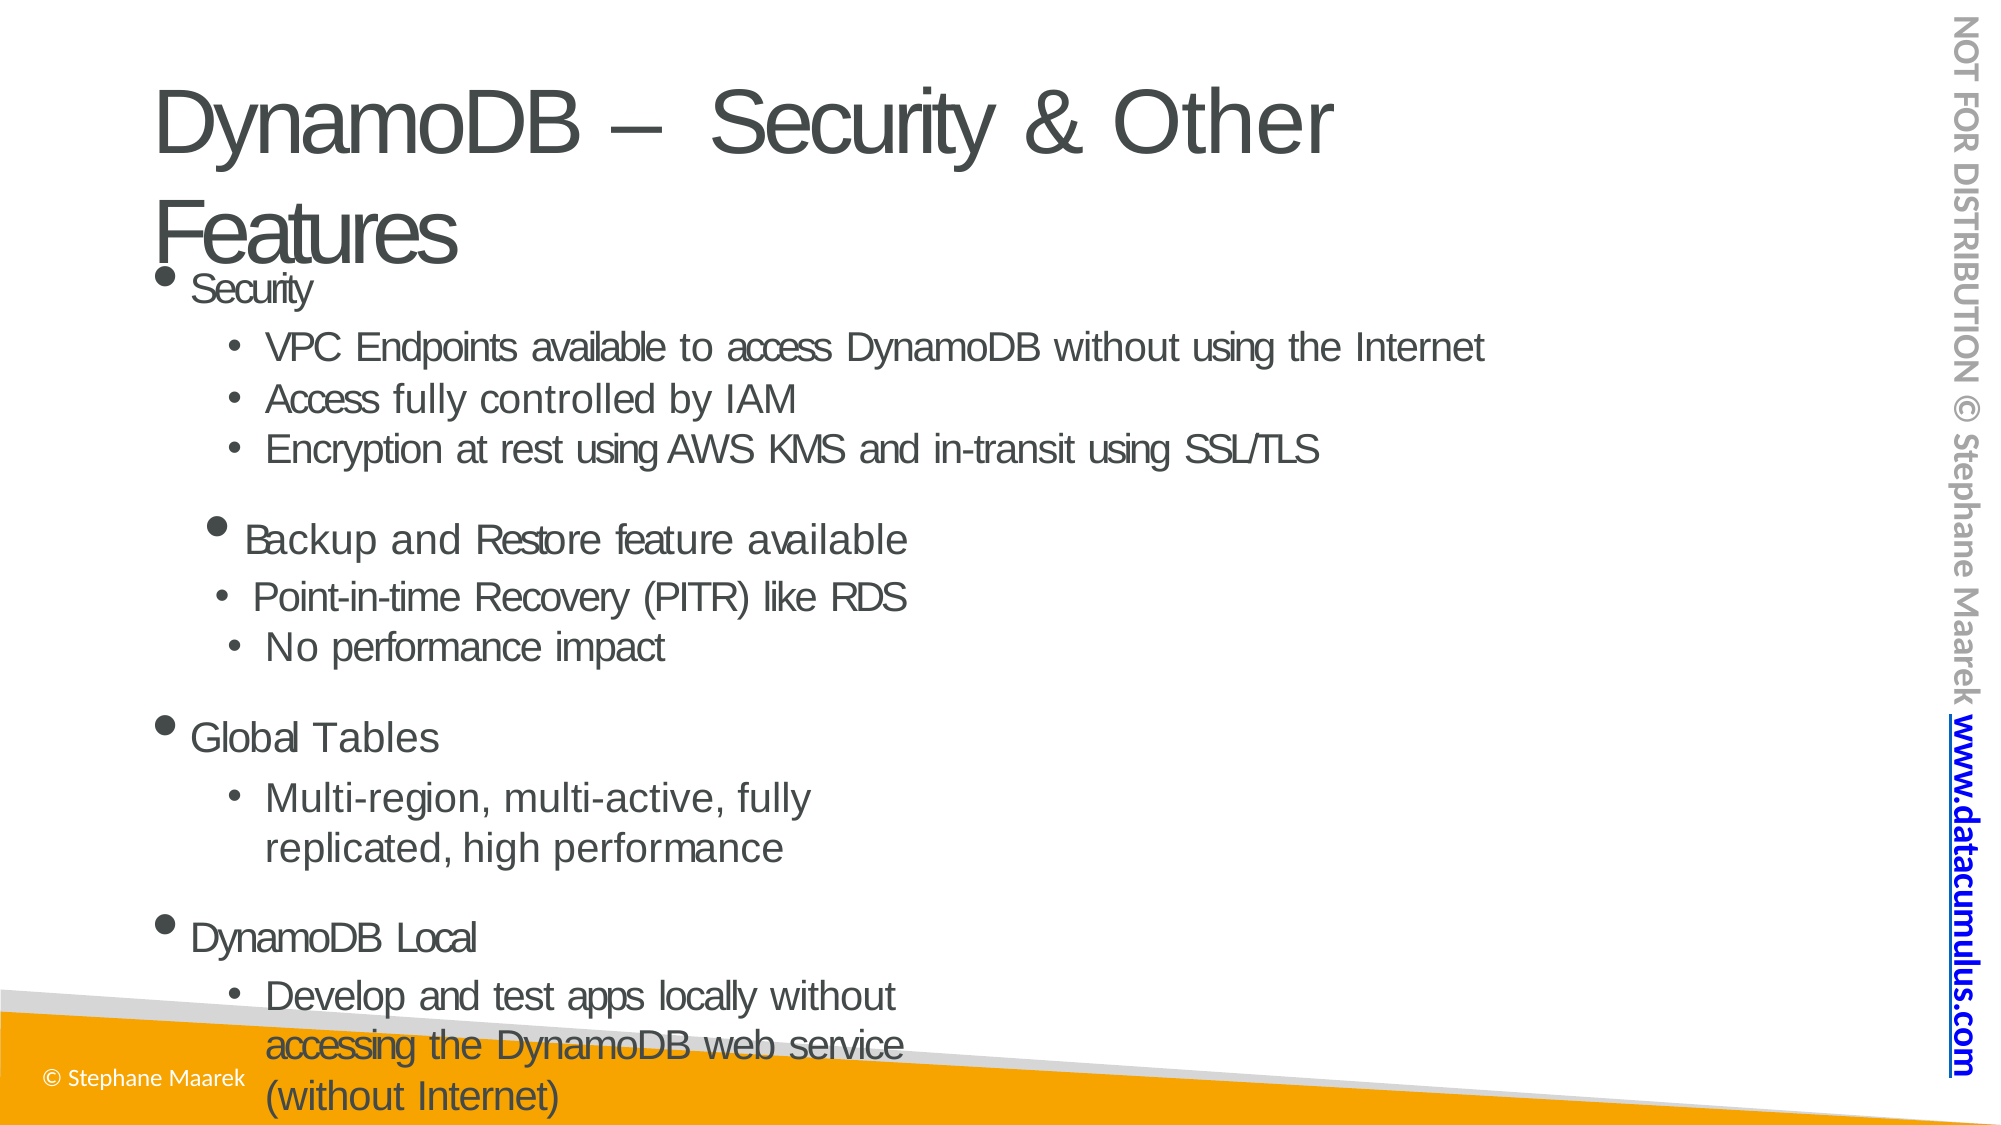

NOT FOR DISTRIBUTION © Stephane Maarek www.datacumulus.com
# DynamoDB – Security & Other Features
Security
VPC Endpoints available to access DynamoDB without using the Internet
Access fully controlled by IAM
Encryption at rest using AWS KMS and in-transit using SSL/TLS
Backup and Restore feature available
Point-in-time Recovery (PITR) like RDS
No performance impact
Global Tables
Multi-region, multi-active, fully replicated, high performance
DynamoDB Local
Develop and test apps locally without accessing the DynamoDB web service (without Internet)
AWS Database Migration Service (AWS DMS) can be used to migrate to  DynamoDB (from MongoDB, Oracle, MySQL, S3, …)
© Stephane Maarek